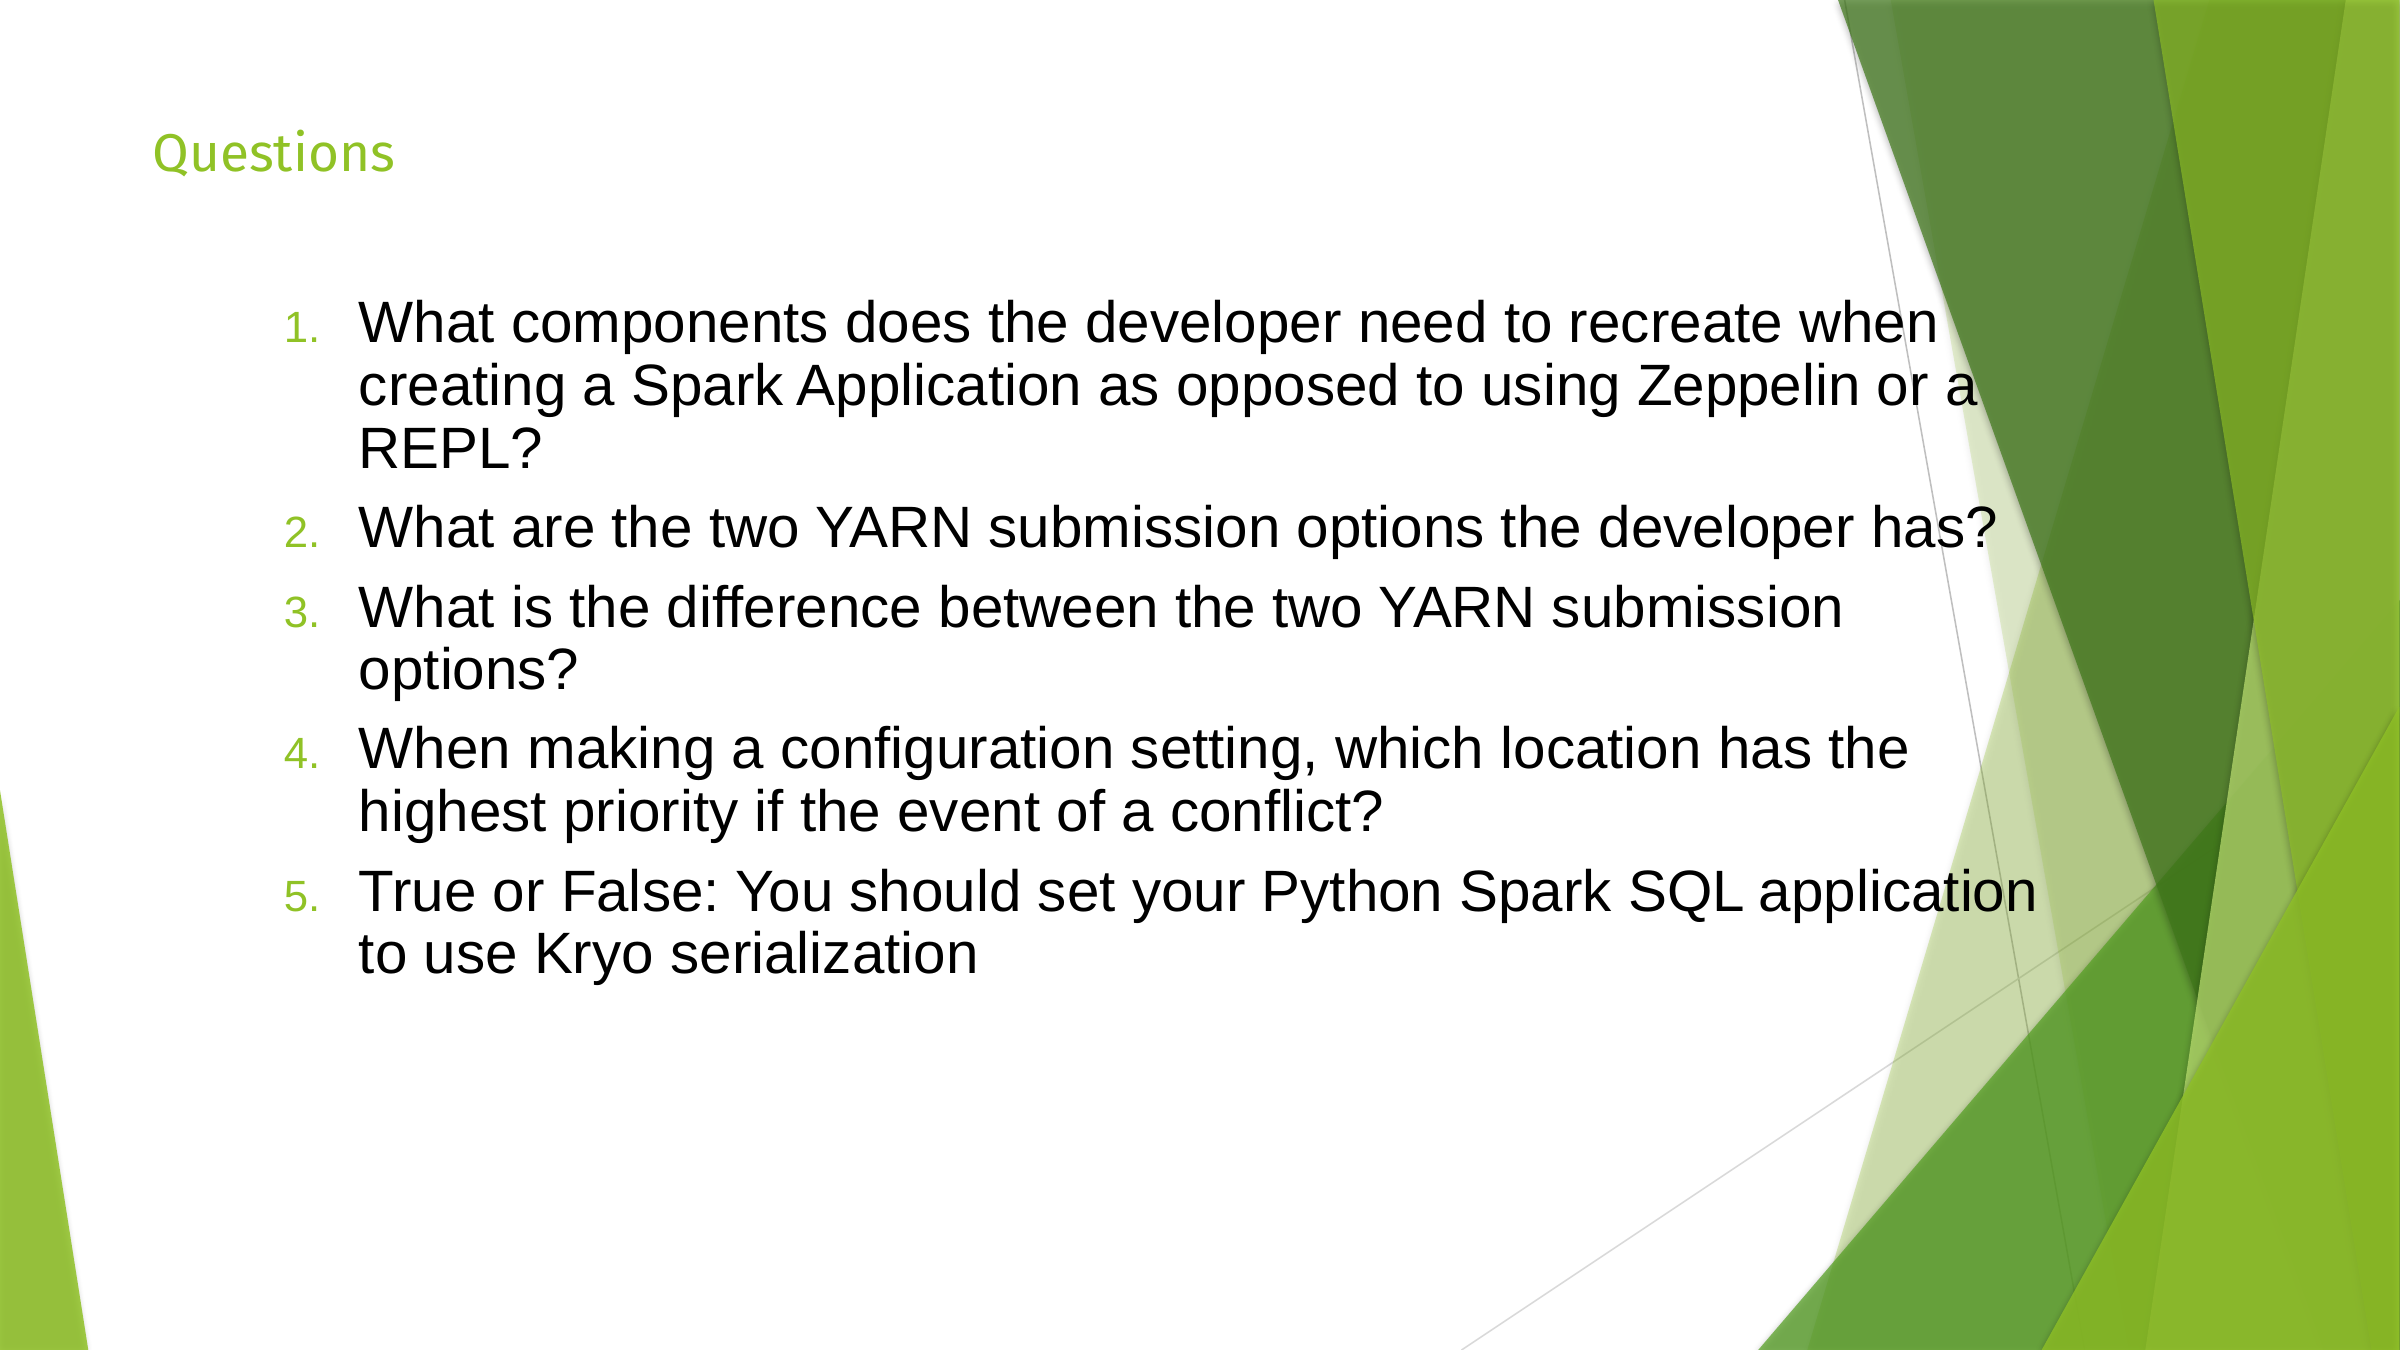

# Questions
What components does the developer need to recreate when creating a Spark Application as opposed to using Zeppelin or a REPL?
What are the two YARN submission options the developer has?
What is the difference between the two YARN submission options?
When making a configuration setting, which location has the highest priority if the event of a conflict?
True or False: You should set your Python Spark SQL application to use Kryo serialization